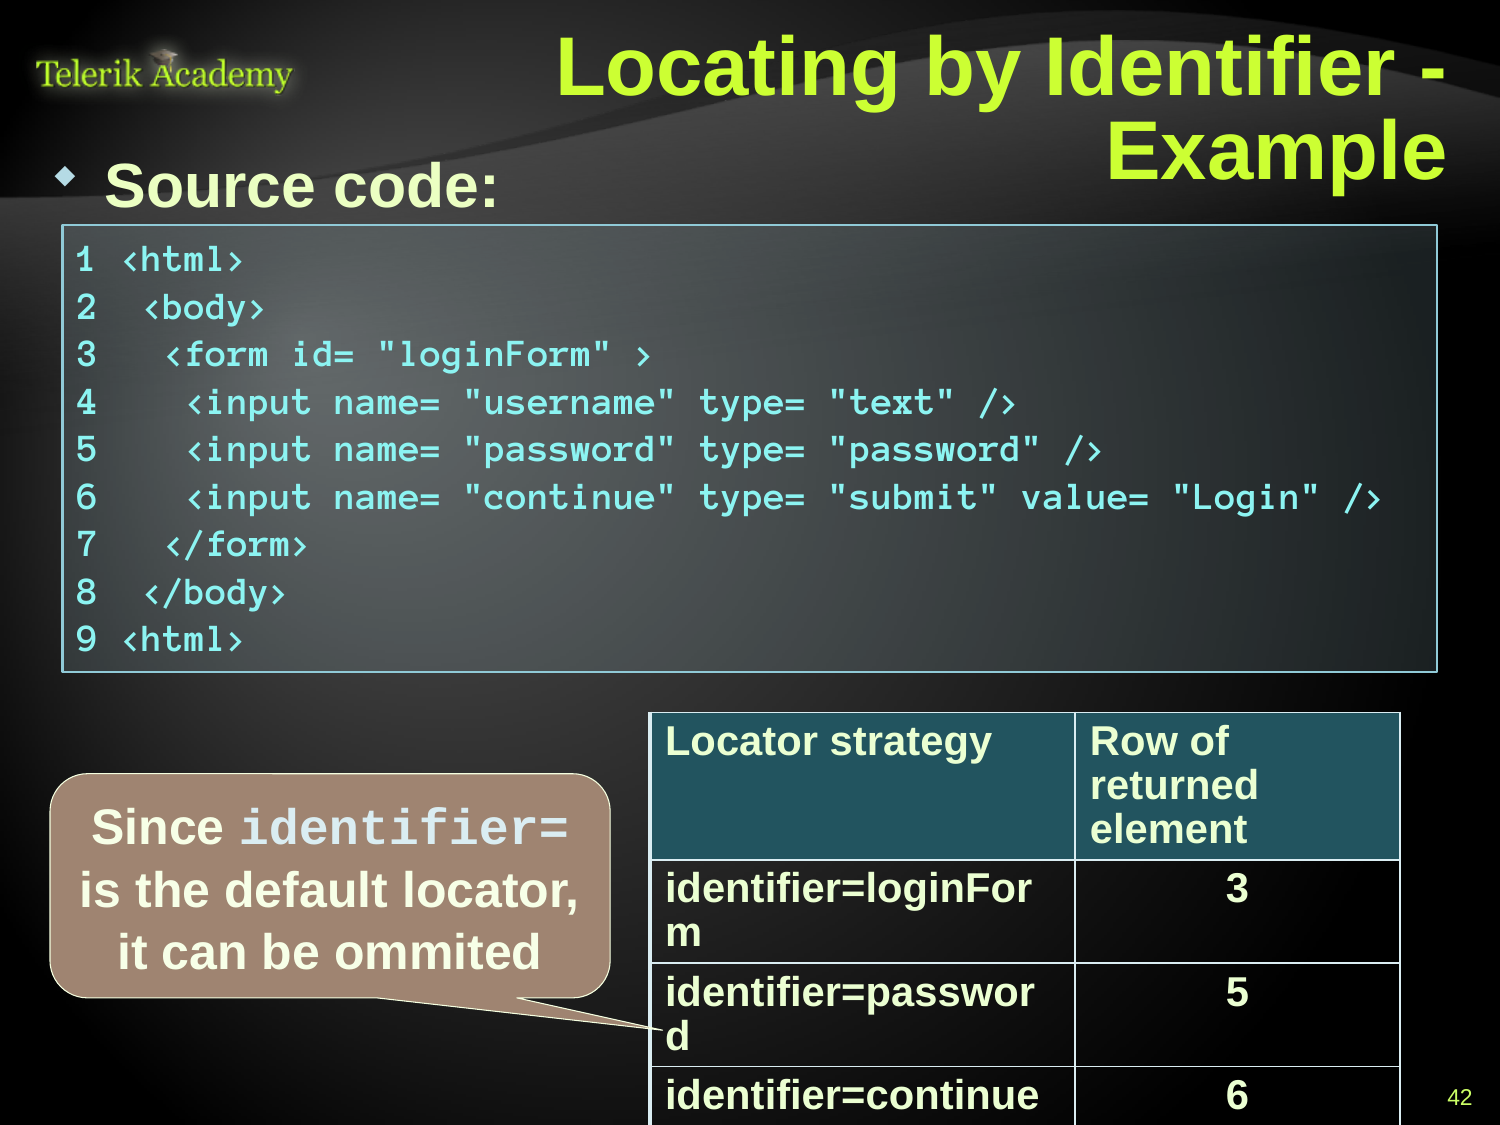

# Locating by Identifier - Example
Source code:
1 <html>
2  <body>
3   <form id= "loginForm" >
4    <input name= "username" type= "text" />
5    <input name= "password" type= "password" />
6    <input name= "continue" type= "submit" value= "Login" />
7   </form>
8  </body>
9 <html>
| Locator strategy | Row of returned element |
| --- | --- |
| identifier=loginForm | 3 |
| identifier=password | 5 |
| identifier=continue | 6 |
| continue | 6 |
Since identifier= is the default locator, it can be ommited
42